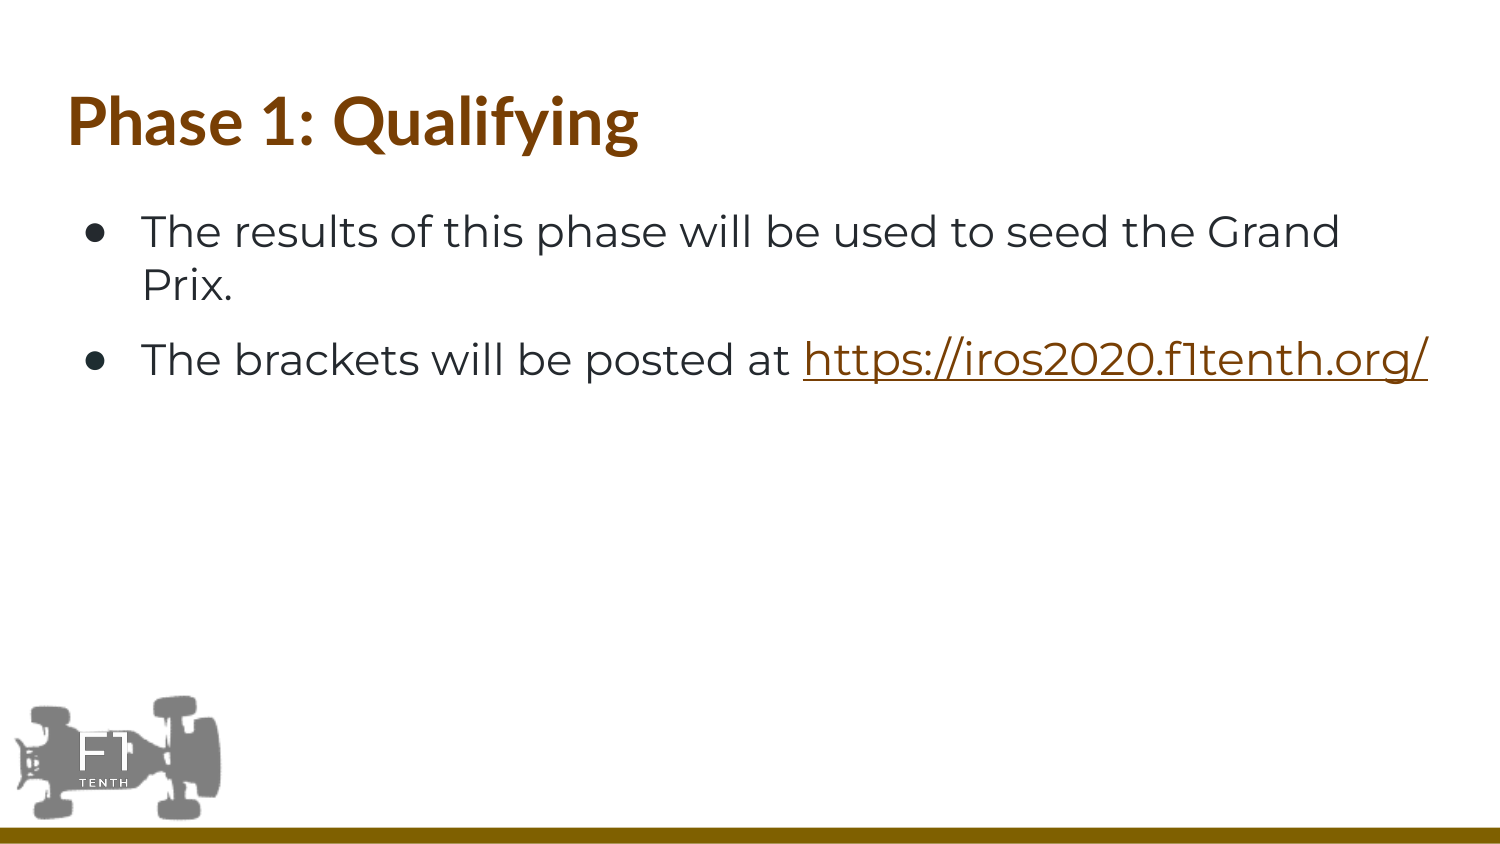

# Phase 1: Qualifying
The results of this phase will be used to seed the Grand Prix.
The brackets will be posted at https://iros2020.f1tenth.org/